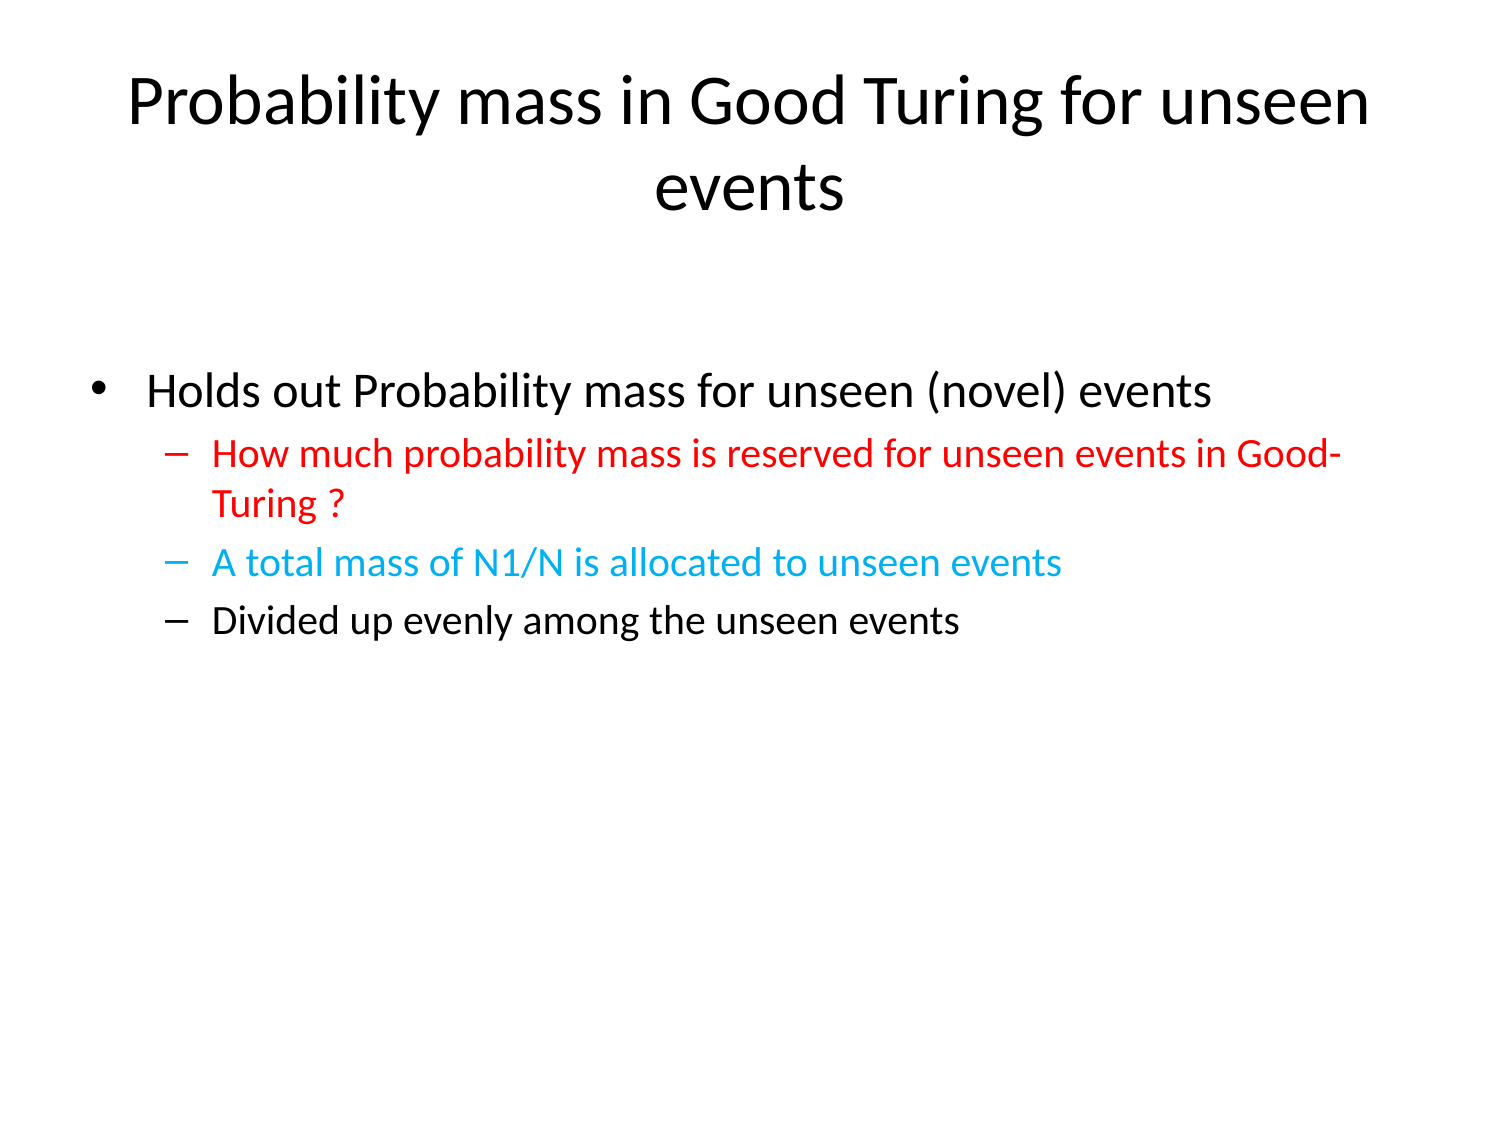

# Probability mass in Good Turing for unseen events
Holds out Probability mass for unseen (novel) events
How much probability mass is reserved for unseen events in Good-Turing ?
A total mass of N1/N is allocated to unseen events
Divided up evenly among the unseen events